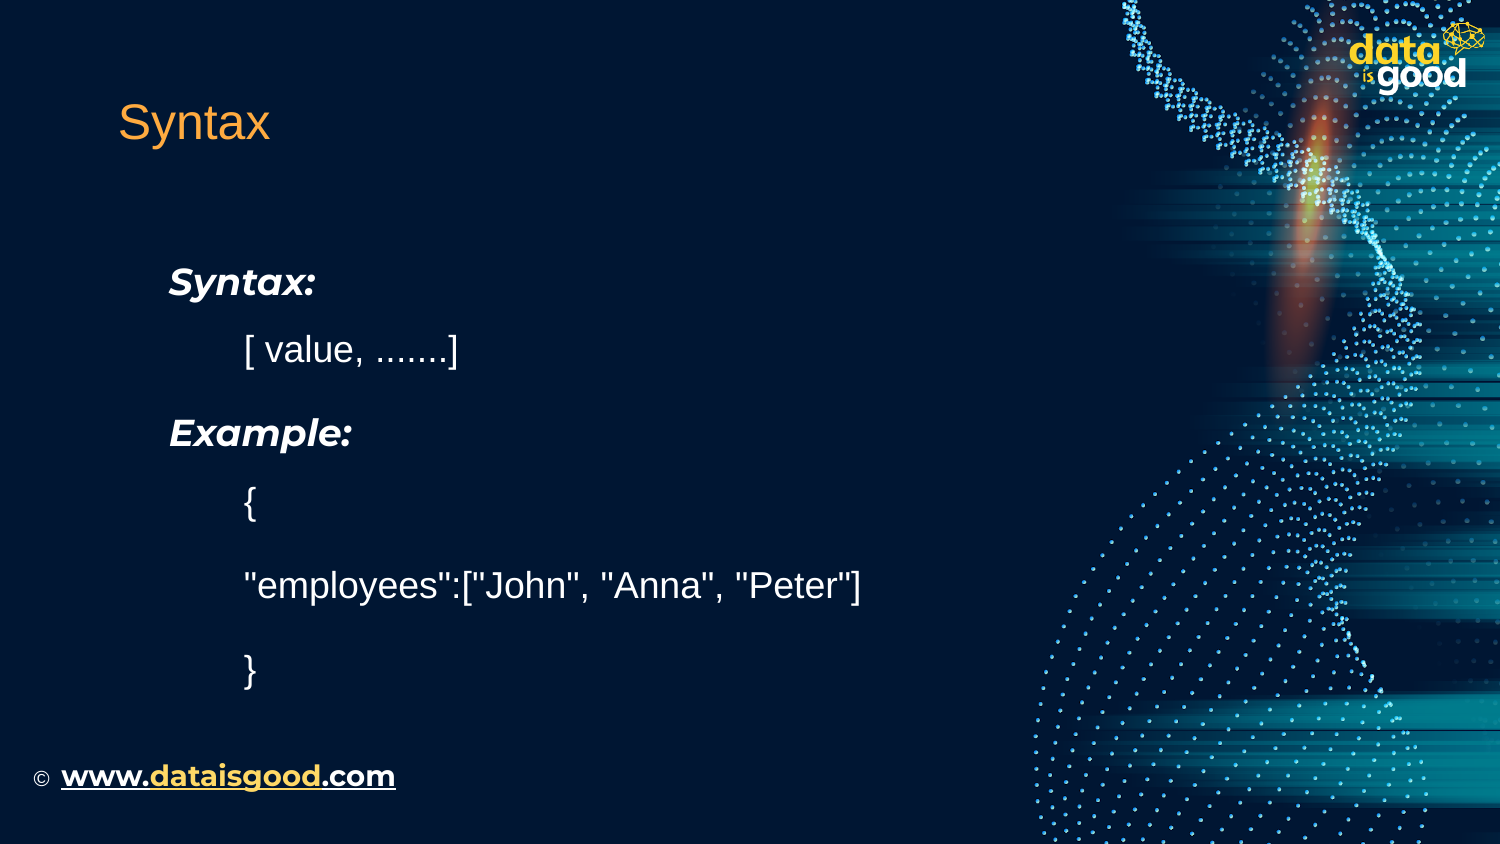

# Syntax
Syntax:
[ value, .......]
Example:
{
"employees":["John", "Anna", "Peter"]
}